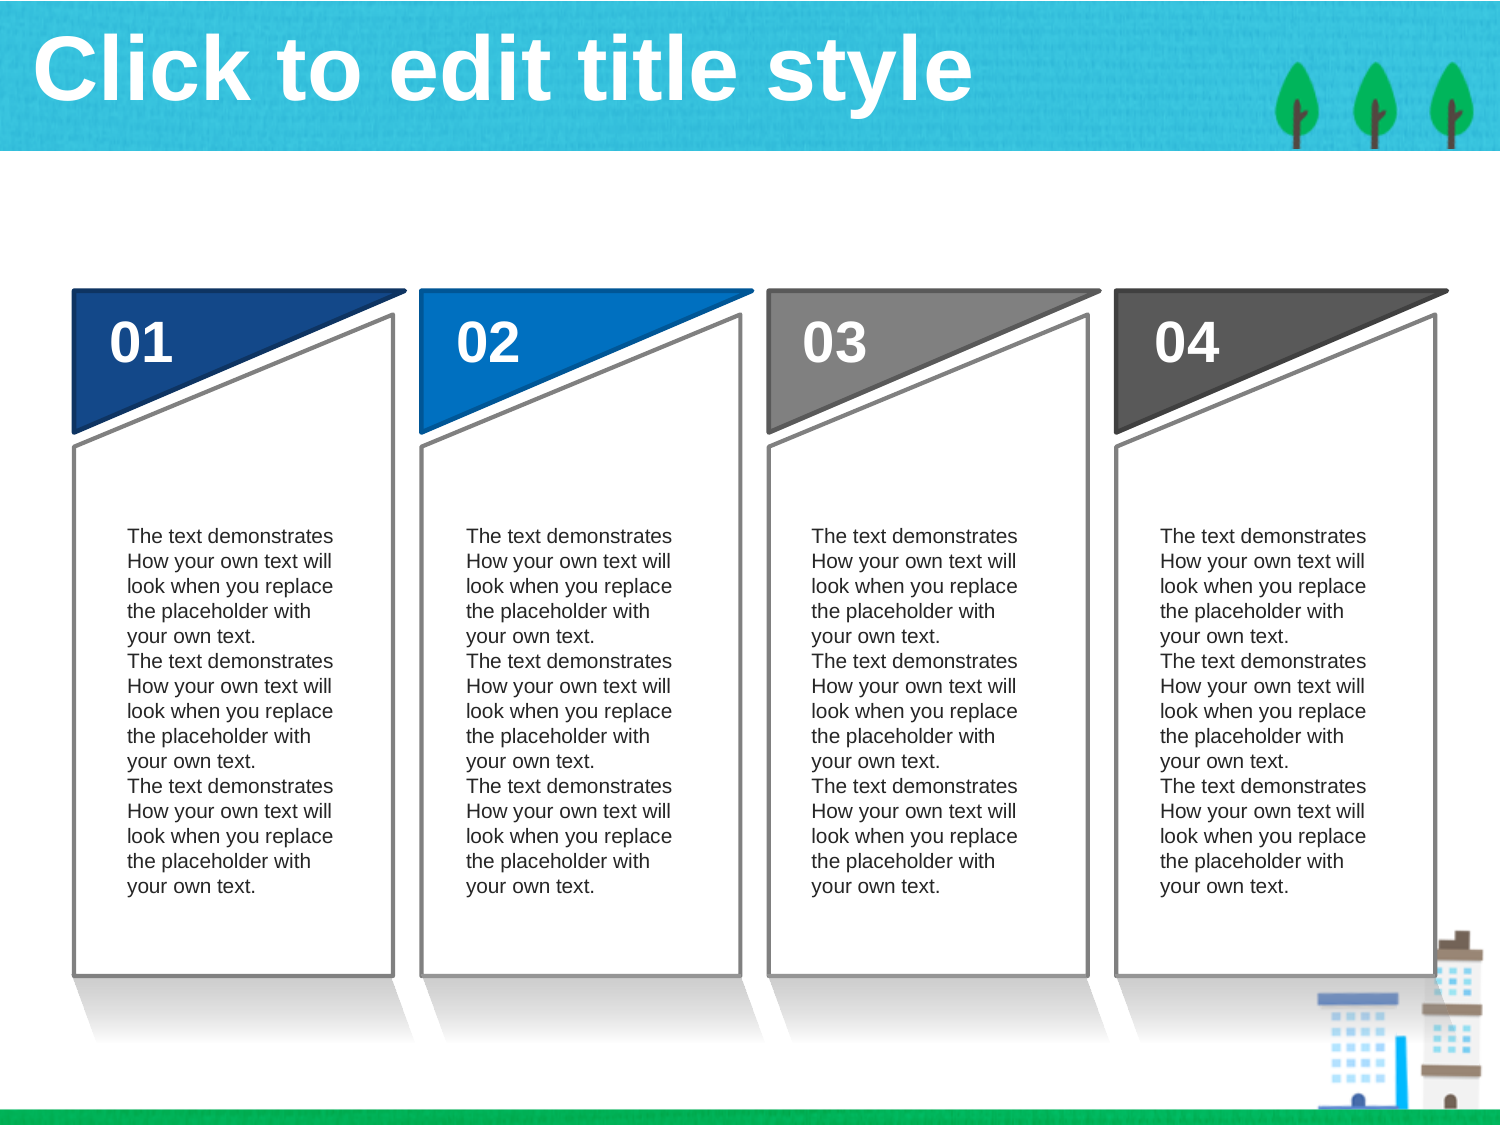

# Click to edit title style

01
02
03
04

The text demonstrates How your own text will look when you replace the placeholder with your own text.
The text demonstrates How your own text will look when you replace the placeholder with your own text.
The text demonstrates How your own text will look when you replace the placeholder with your own text.

The text demonstrates How your own text will look when you replace the placeholder with your own text.
The text demonstrates How your own text will look when you replace the placeholder with your own text.
The text demonstrates How your own text will look when you replace the placeholder with your own text.

The text demonstrates How your own text will look when you replace the placeholder with your own text.
The text demonstrates How your own text will look when you replace the placeholder with your own text.
The text demonstrates How your own text will look when you replace the placeholder with your own text.

The text demonstrates How your own text will look when you replace the placeholder with your own text.
The text demonstrates How your own text will look when you replace the placeholder with your own text.
The text demonstrates How your own text will look when you replace the placeholder with your own text.